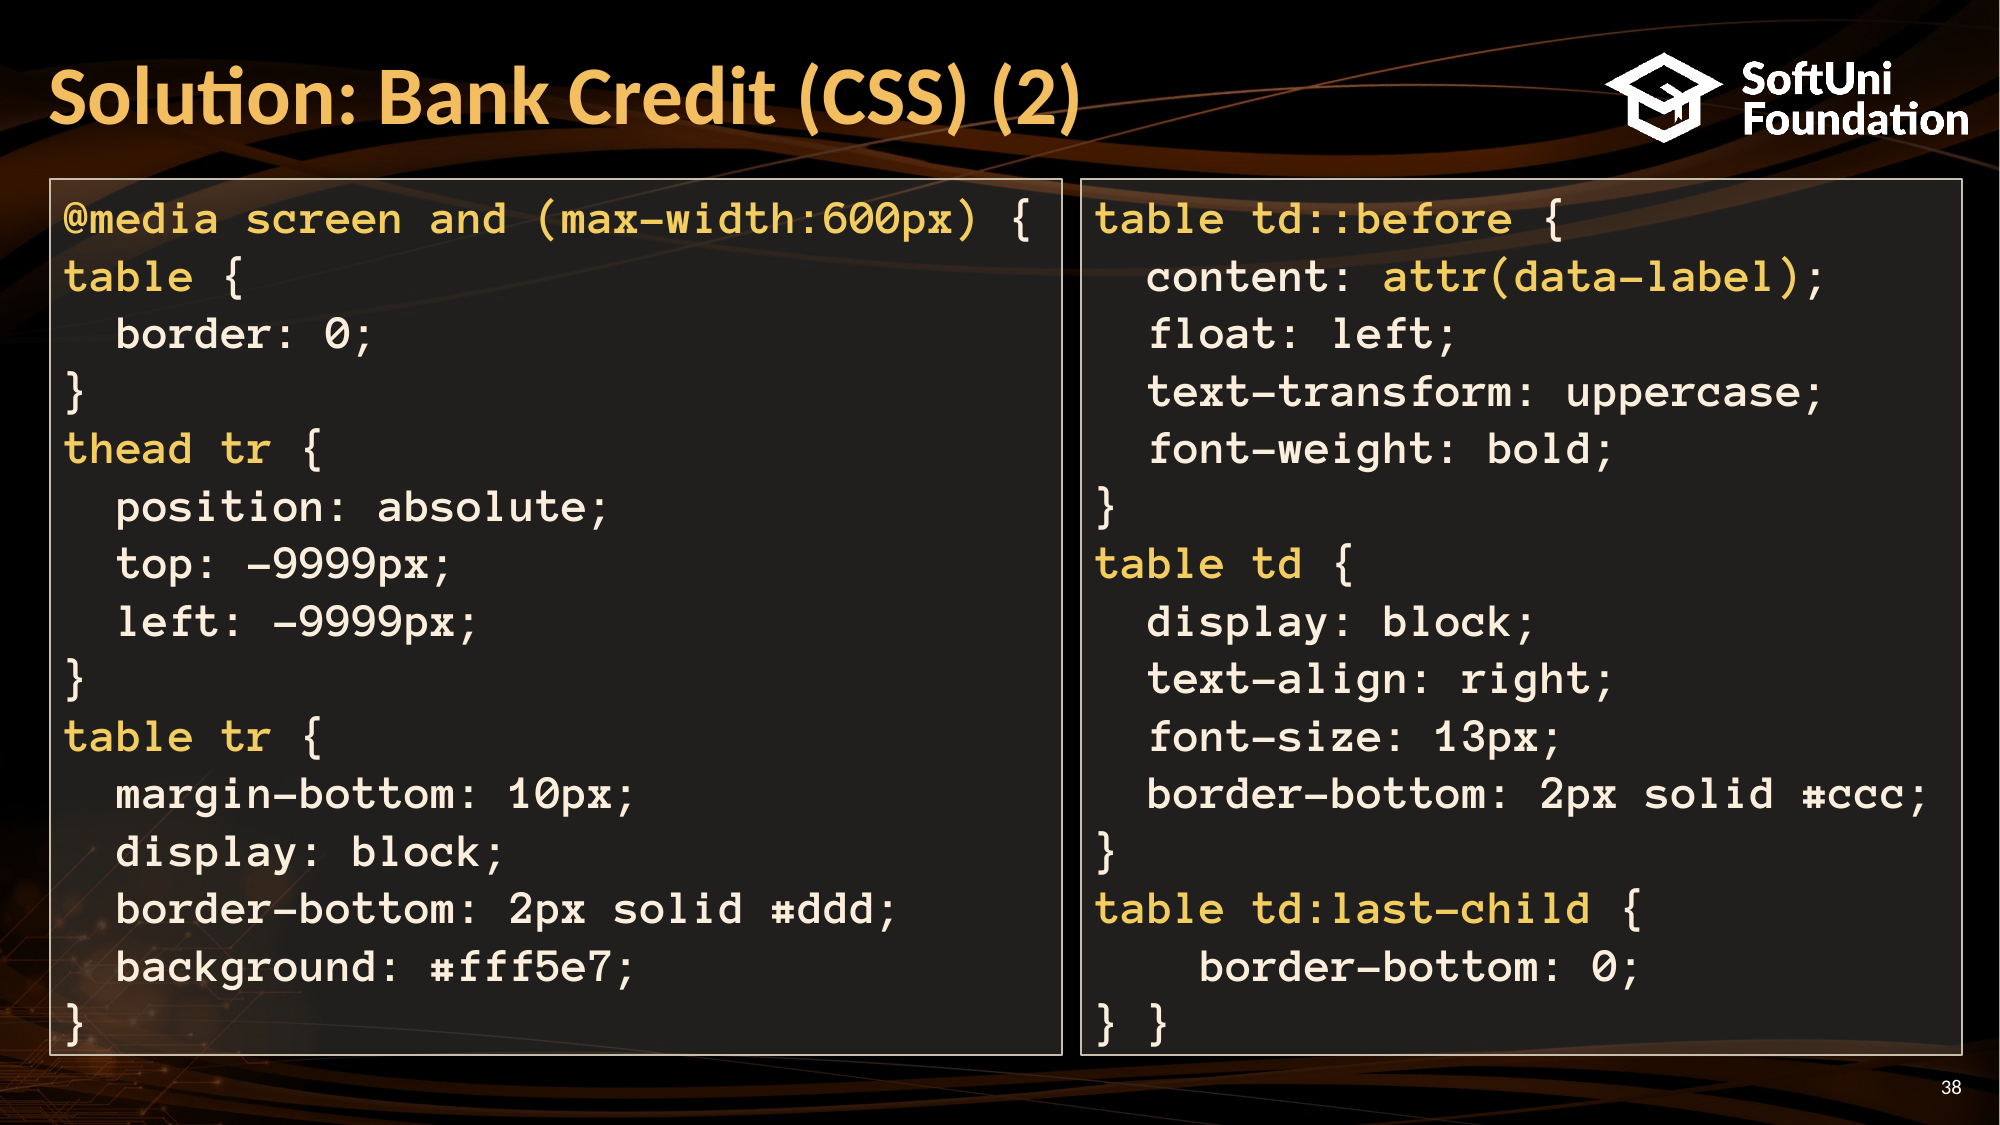

# Solution: Bank Credit (CSS) (2)
@media screen and (max-width:600px) {
table {
  border: 0;
}
thead tr {
  position: absolute;
  top: -9999px;
  left: -9999px;
}
table tr {
  margin-bottom: 10px;
  display: block;
  border-bottom: 2px solid #ddd;
  background: #fff5e7;
}
table td::before {
  content: attr(data-label);
  float: left;
  text-transform: uppercase;
  font-weight: bold;
}
table td {
  display: block;
  text-align: right;
  font-size: 13px;
  border-bottom: 2px solid #ccc;
}
table td:last-child {
    border-bottom: 0;
} }
38